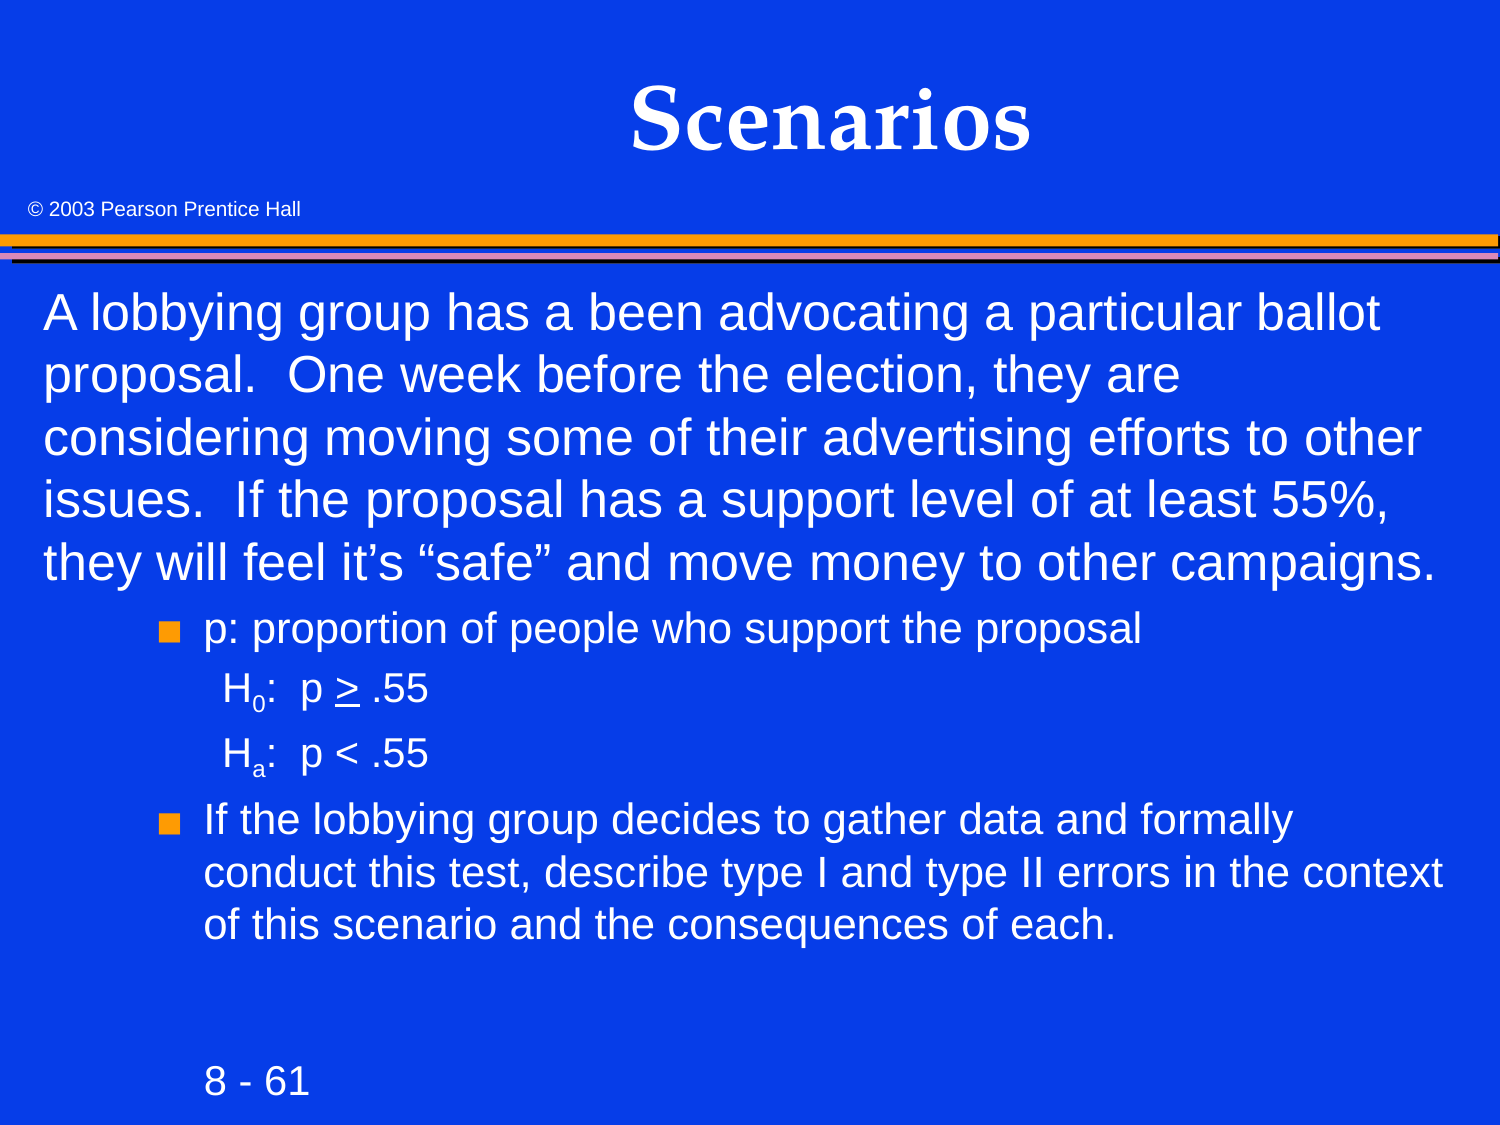

# Scenarios
A lobbying group has a been advocating a particular ballot proposal.  One week before the election, they are considering moving some of their advertising efforts to other issues.  If the proposal has a support level of at least 55%, they will feel it’s “safe” and move money to other campaigns.
p: proportion of people who support the proposal
H0:  p > .55
Ha:  p < .55
If the lobbying group decides to gather data and formally conduct this test, describe type I and type II errors in the context of this scenario and the consequences of each.